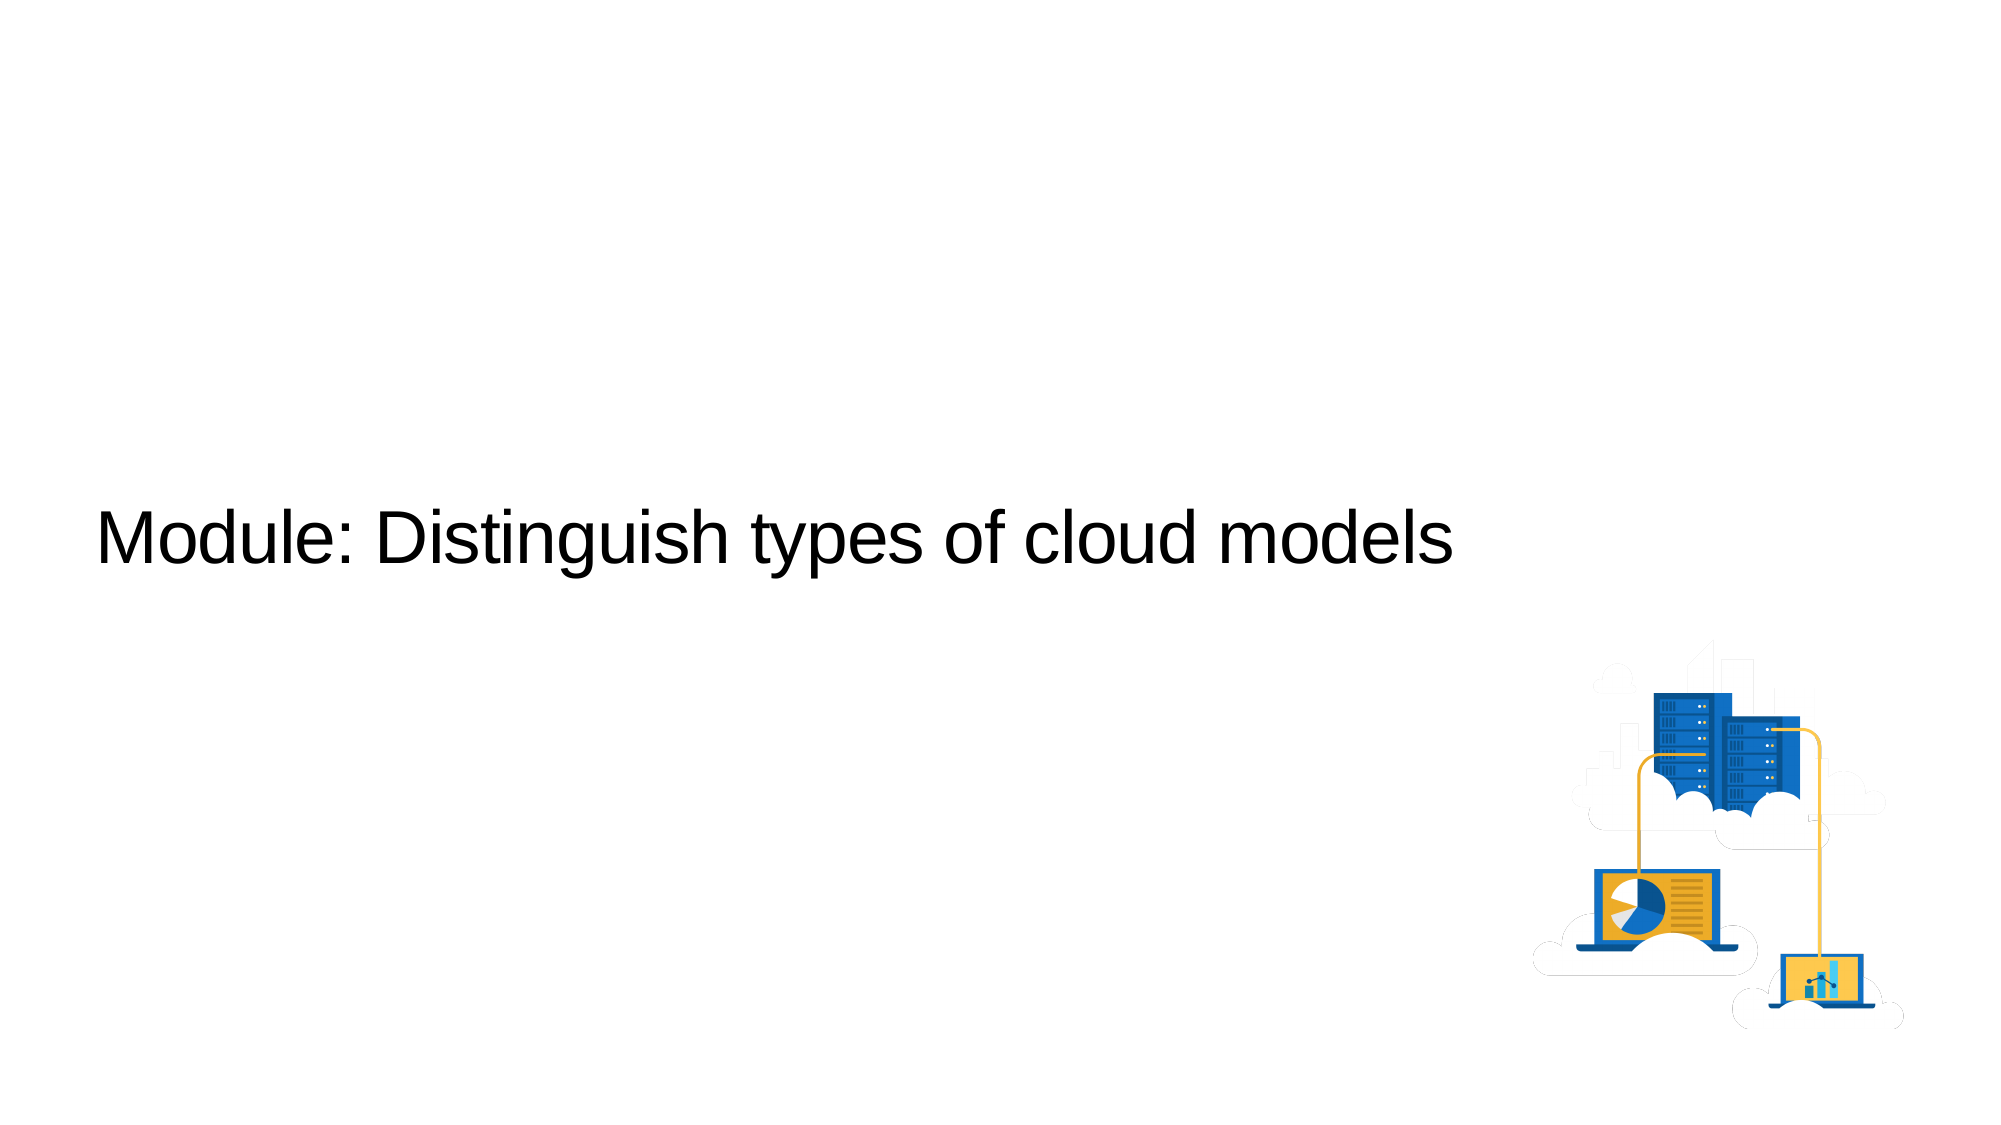

# Module: Distinguish types of cloud models